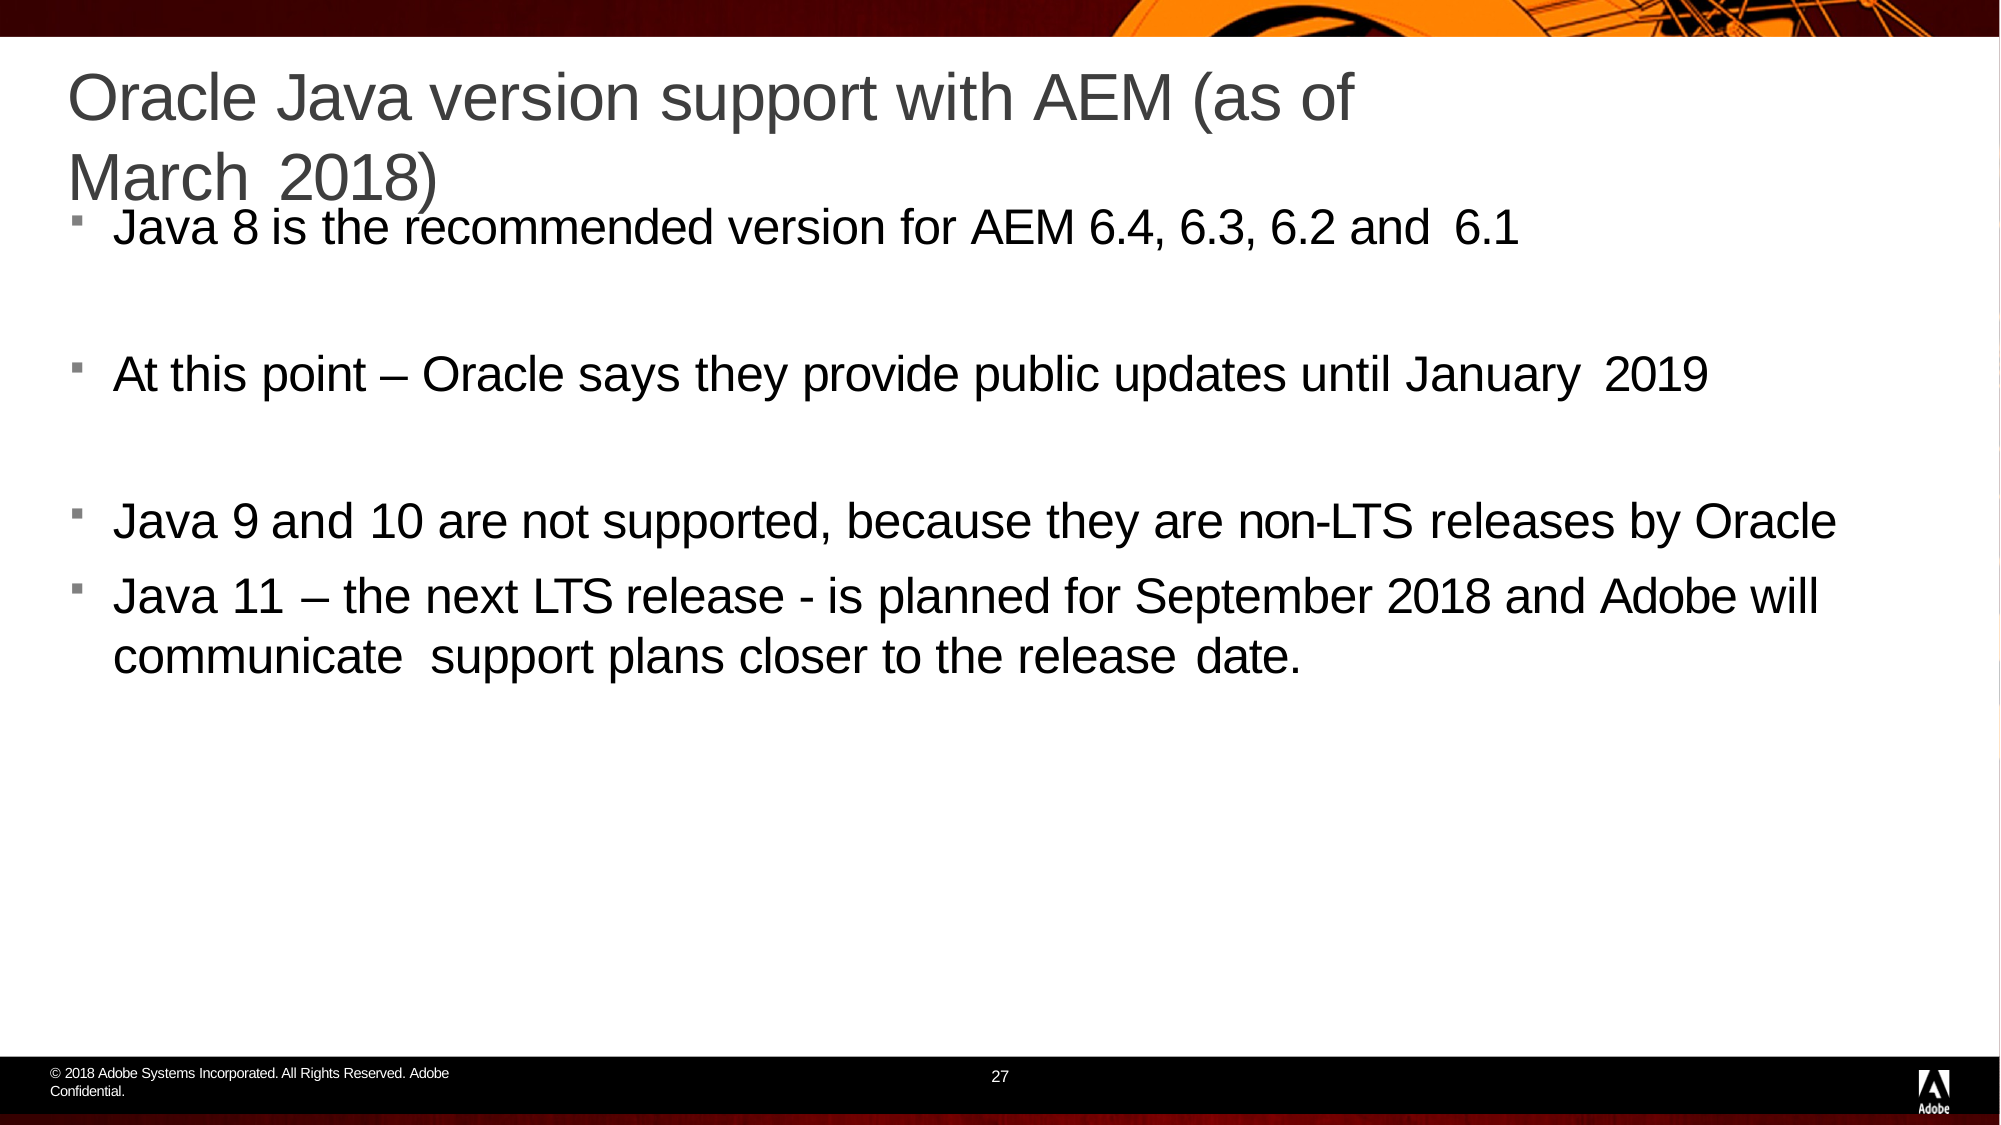

# Oracle Java version support with AEM (as of March 2018)
Java 8 is the recommended version for AEM 6.4, 6.3, 6.2 and 6.1

At this point – Oracle says they provide public updates until January 2019

Java 9 and 10 are not supported, because they are non-LTS releases by Oracle
Java 11 – the next LTS release - is planned for September 2018 and Adobe will communicate  support plans closer to the release date.
© 2018 Adobe Systems Incorporated. All Rights Reserved. Adobe Confidential.
27